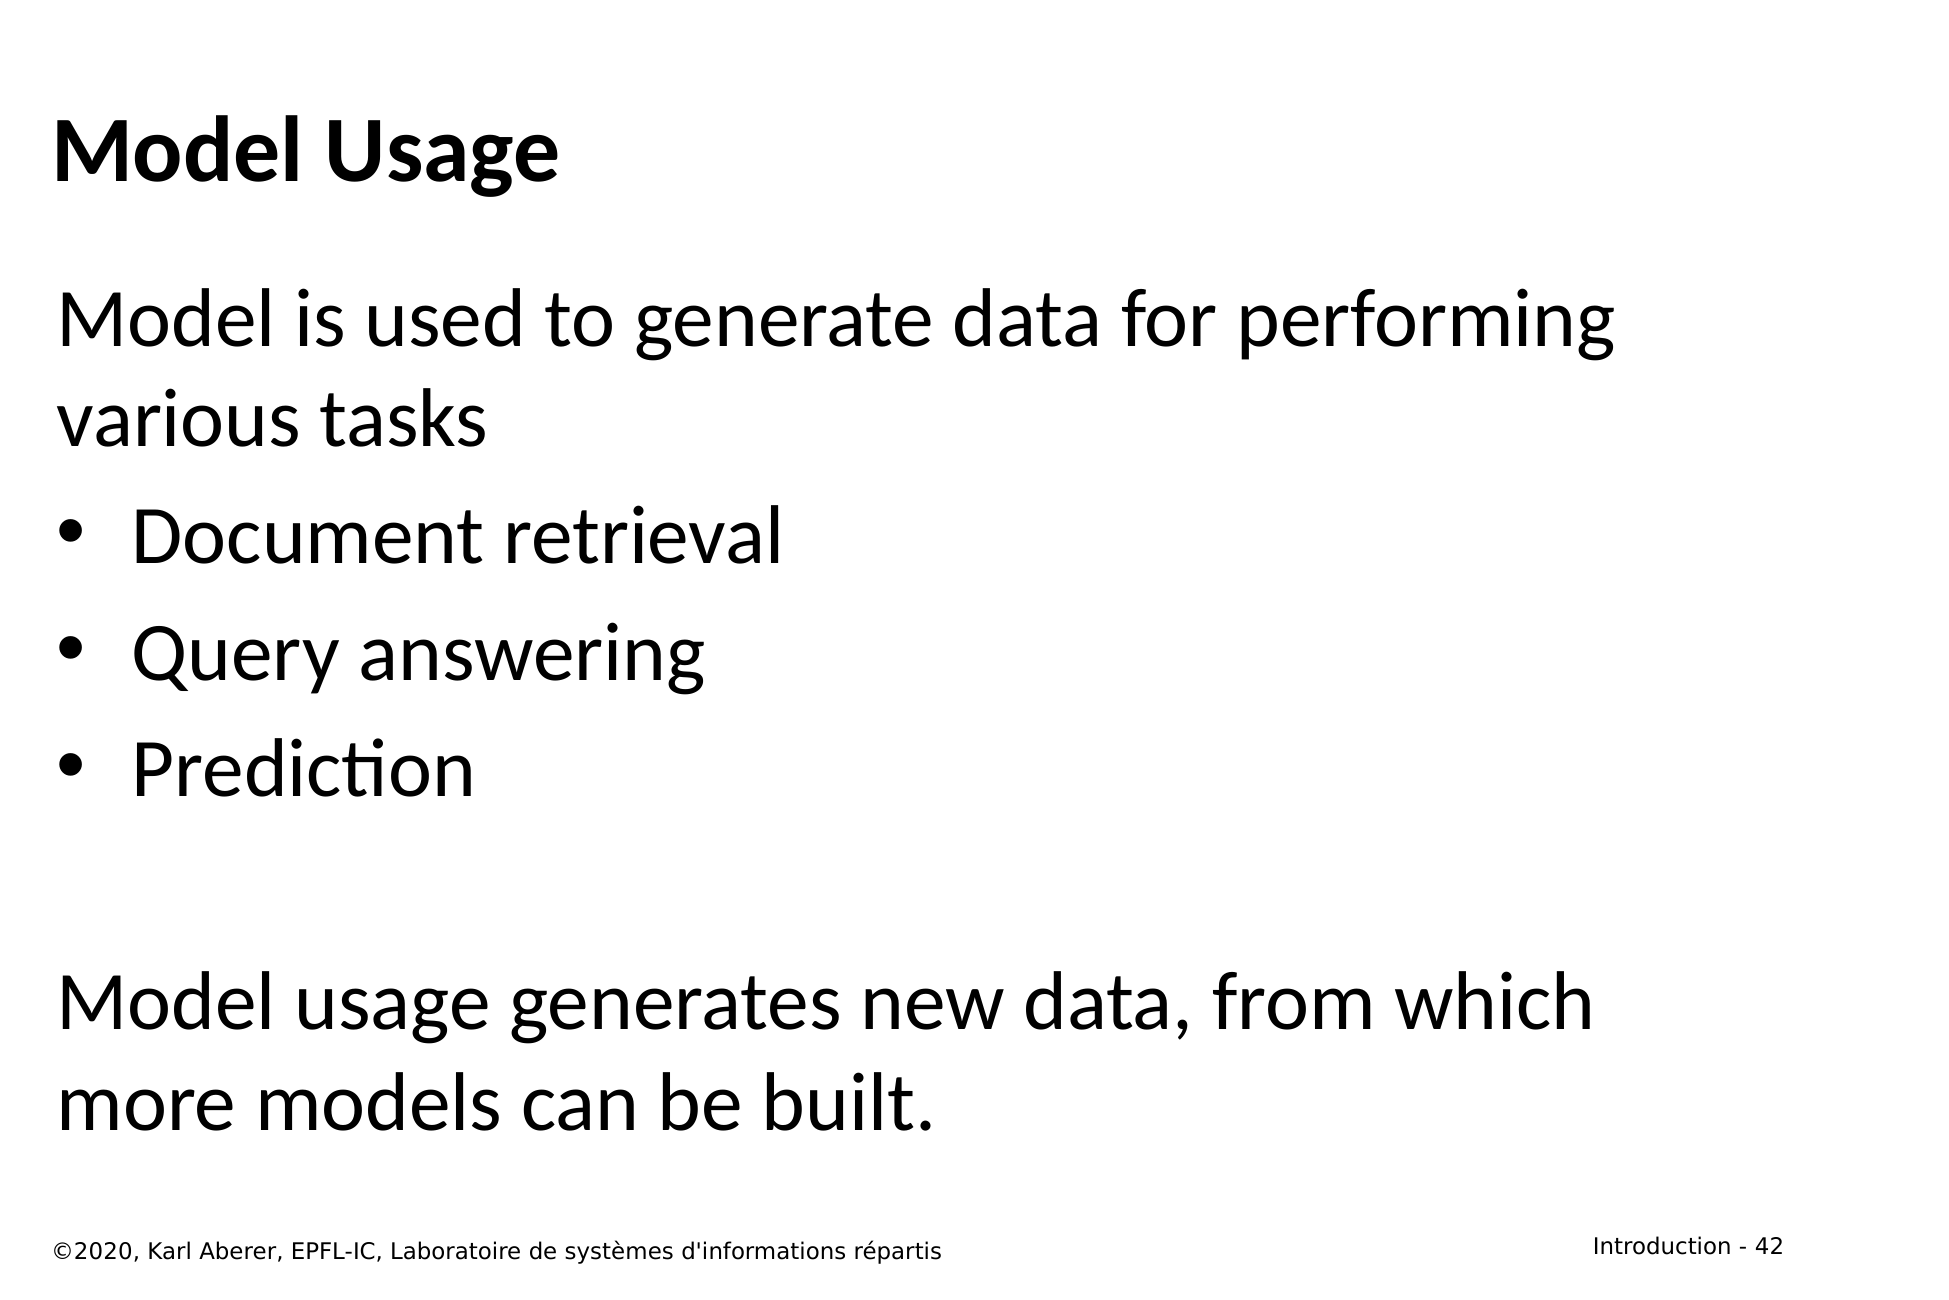

# Model Usage
Model is used to generate data for performing various tasks
Document retrieval
Query answering
Prediction

Model usage generates new data, from which more models can be built.
©2020, Karl Aberer, EPFL-IC, Laboratoire de systèmes d'informations répartis